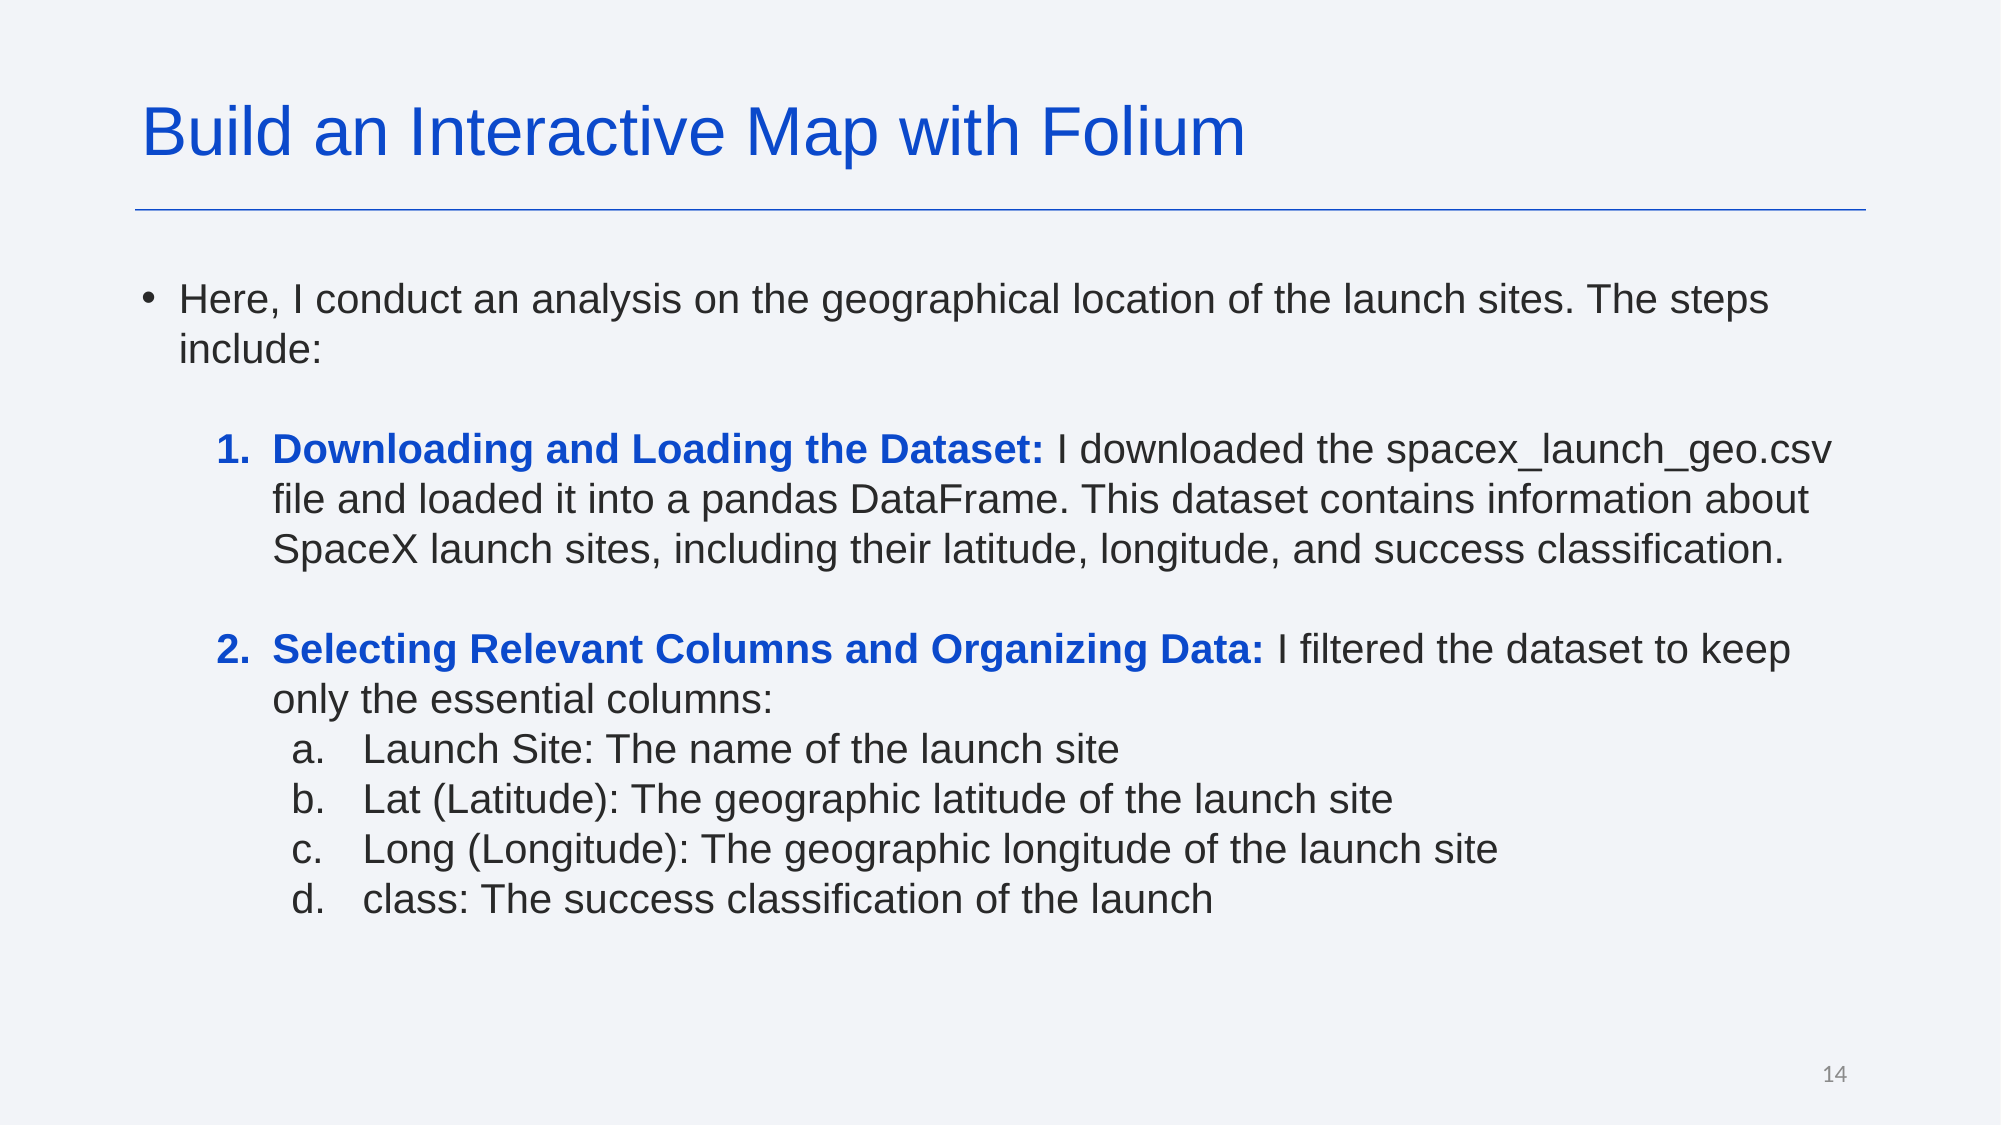

Build an Interactive Map with Folium
Here, I conduct an analysis on the geographical location of the launch sites. The steps include:

Downloading and Loading the Dataset: I downloaded the spacex_launch_geo.csv file and loaded it into a pandas DataFrame. This dataset contains information about SpaceX launch sites, including their latitude, longitude, and success classification.
Selecting Relevant Columns and Organizing Data: I filtered the dataset to keep only the essential columns:
Launch Site: The name of the launch site
Lat (Latitude): The geographic latitude of the launch site
Long (Longitude): The geographic longitude of the launch site
class: The success classification of the launch
14